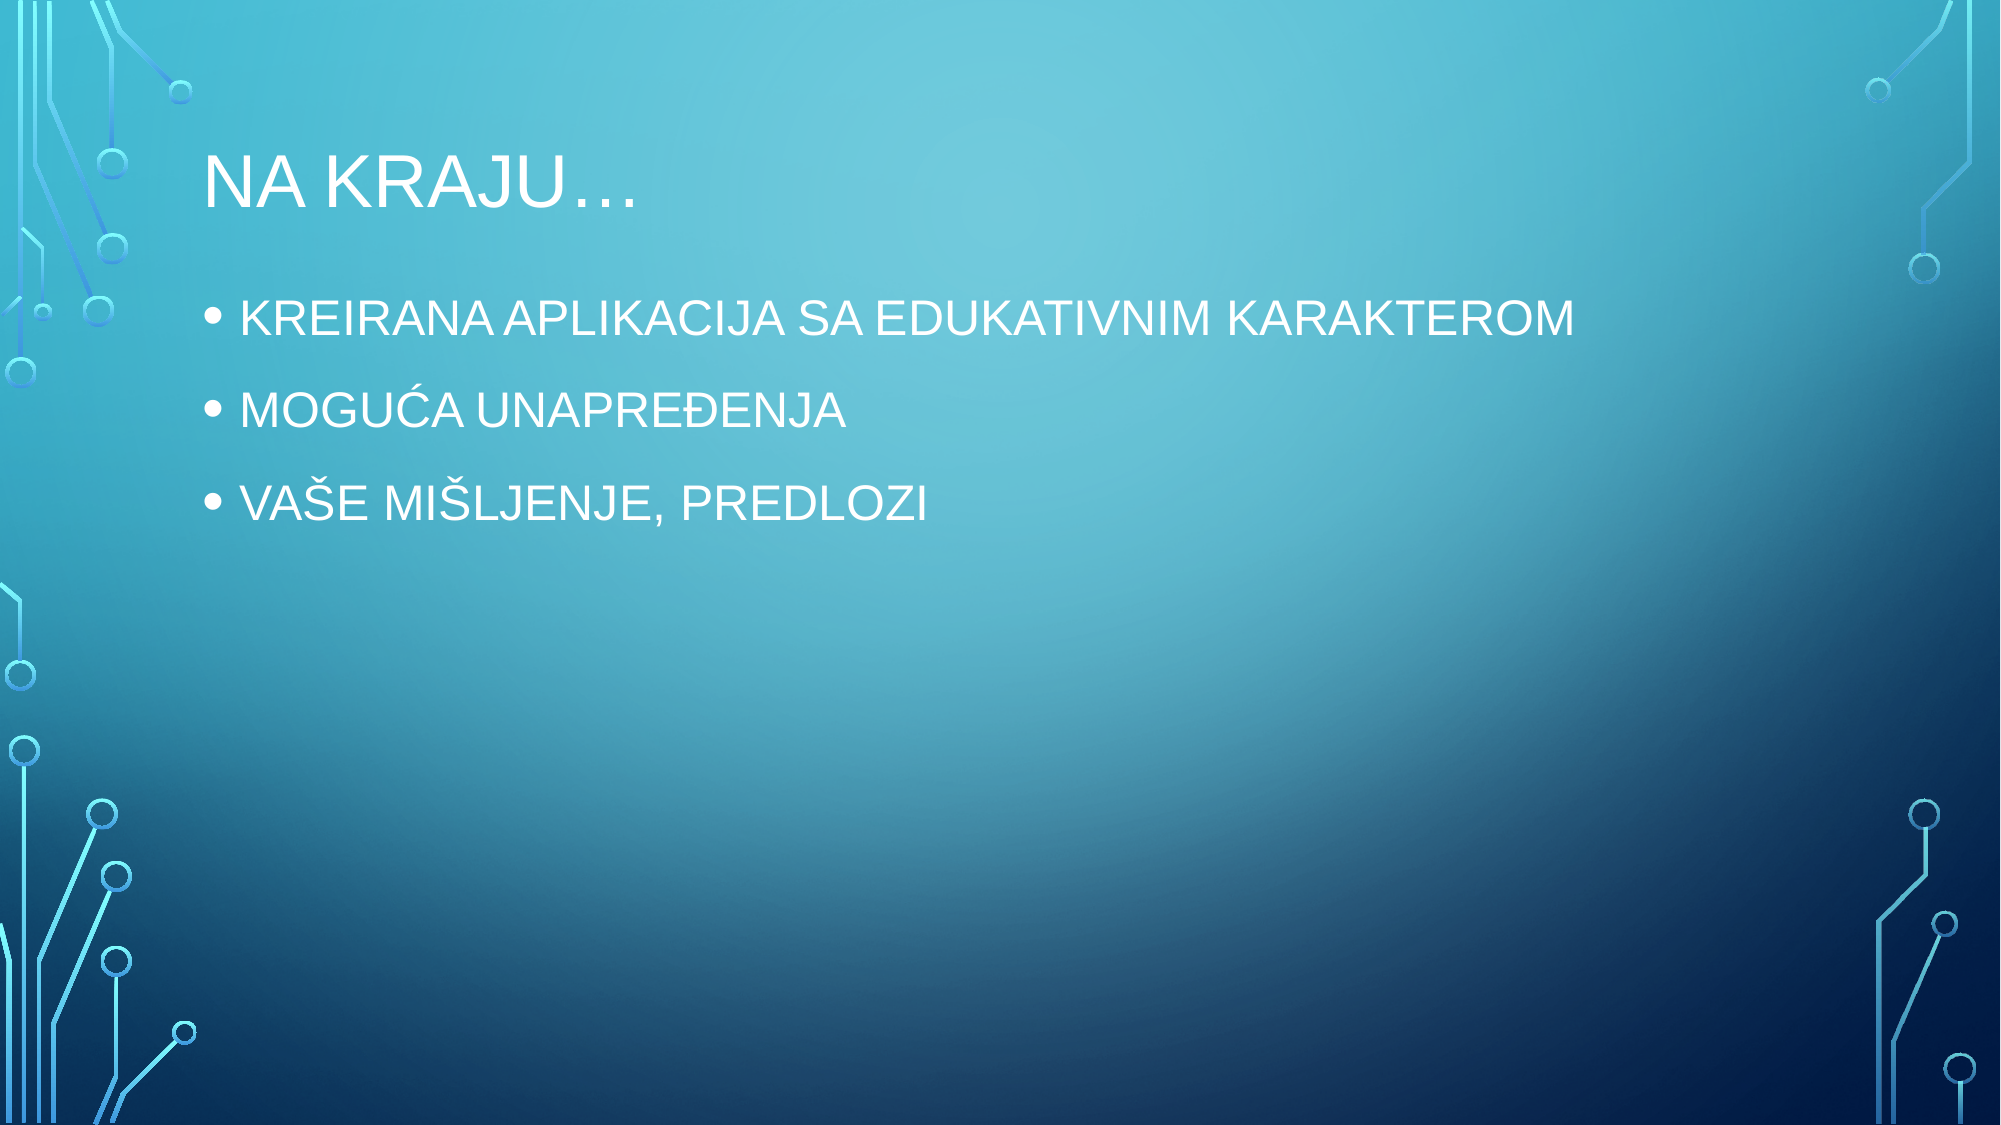

# Na KRAJU…
KREIRANA APLIKACIJA SA EDUKATIVNIM KARAKTEROM
MOGUĆA UNAPREĐENJA
VAŠE MIŠLJENJE, PREDLOZI